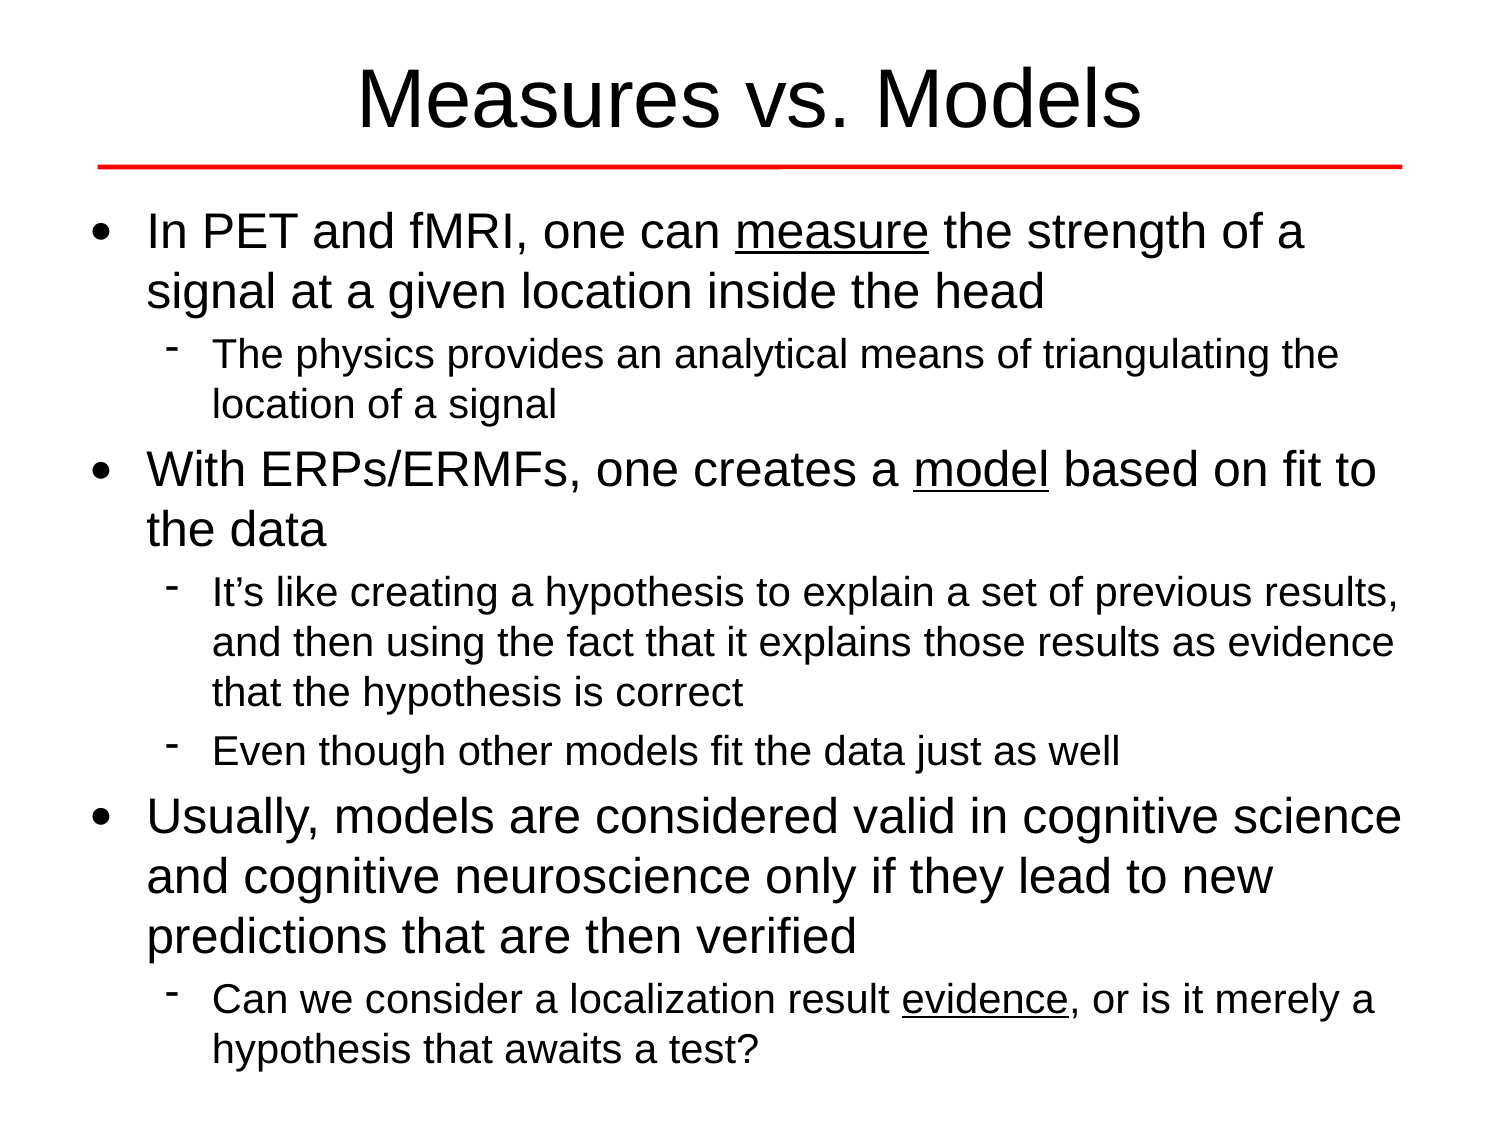

# Measures vs. Models

In PET and fMRI, one can measure the strength of a signal at a given location inside the head
The physics provides an analytical means of triangulating the location of a signal
With ERPs/ERMFs, one creates a model based on fit to the data
It’s like creating a hypothesis to explain a set of previous results, and then using the fact that it explains those results as evidence that the hypothesis is correct
Even though other models fit the data just as well
Usually, models are considered valid in cognitive science and cognitive neuroscience only if they lead to new predictions that are then verified
Can we consider a localization result evidence, or is it merely a hypothesis that awaits a test?